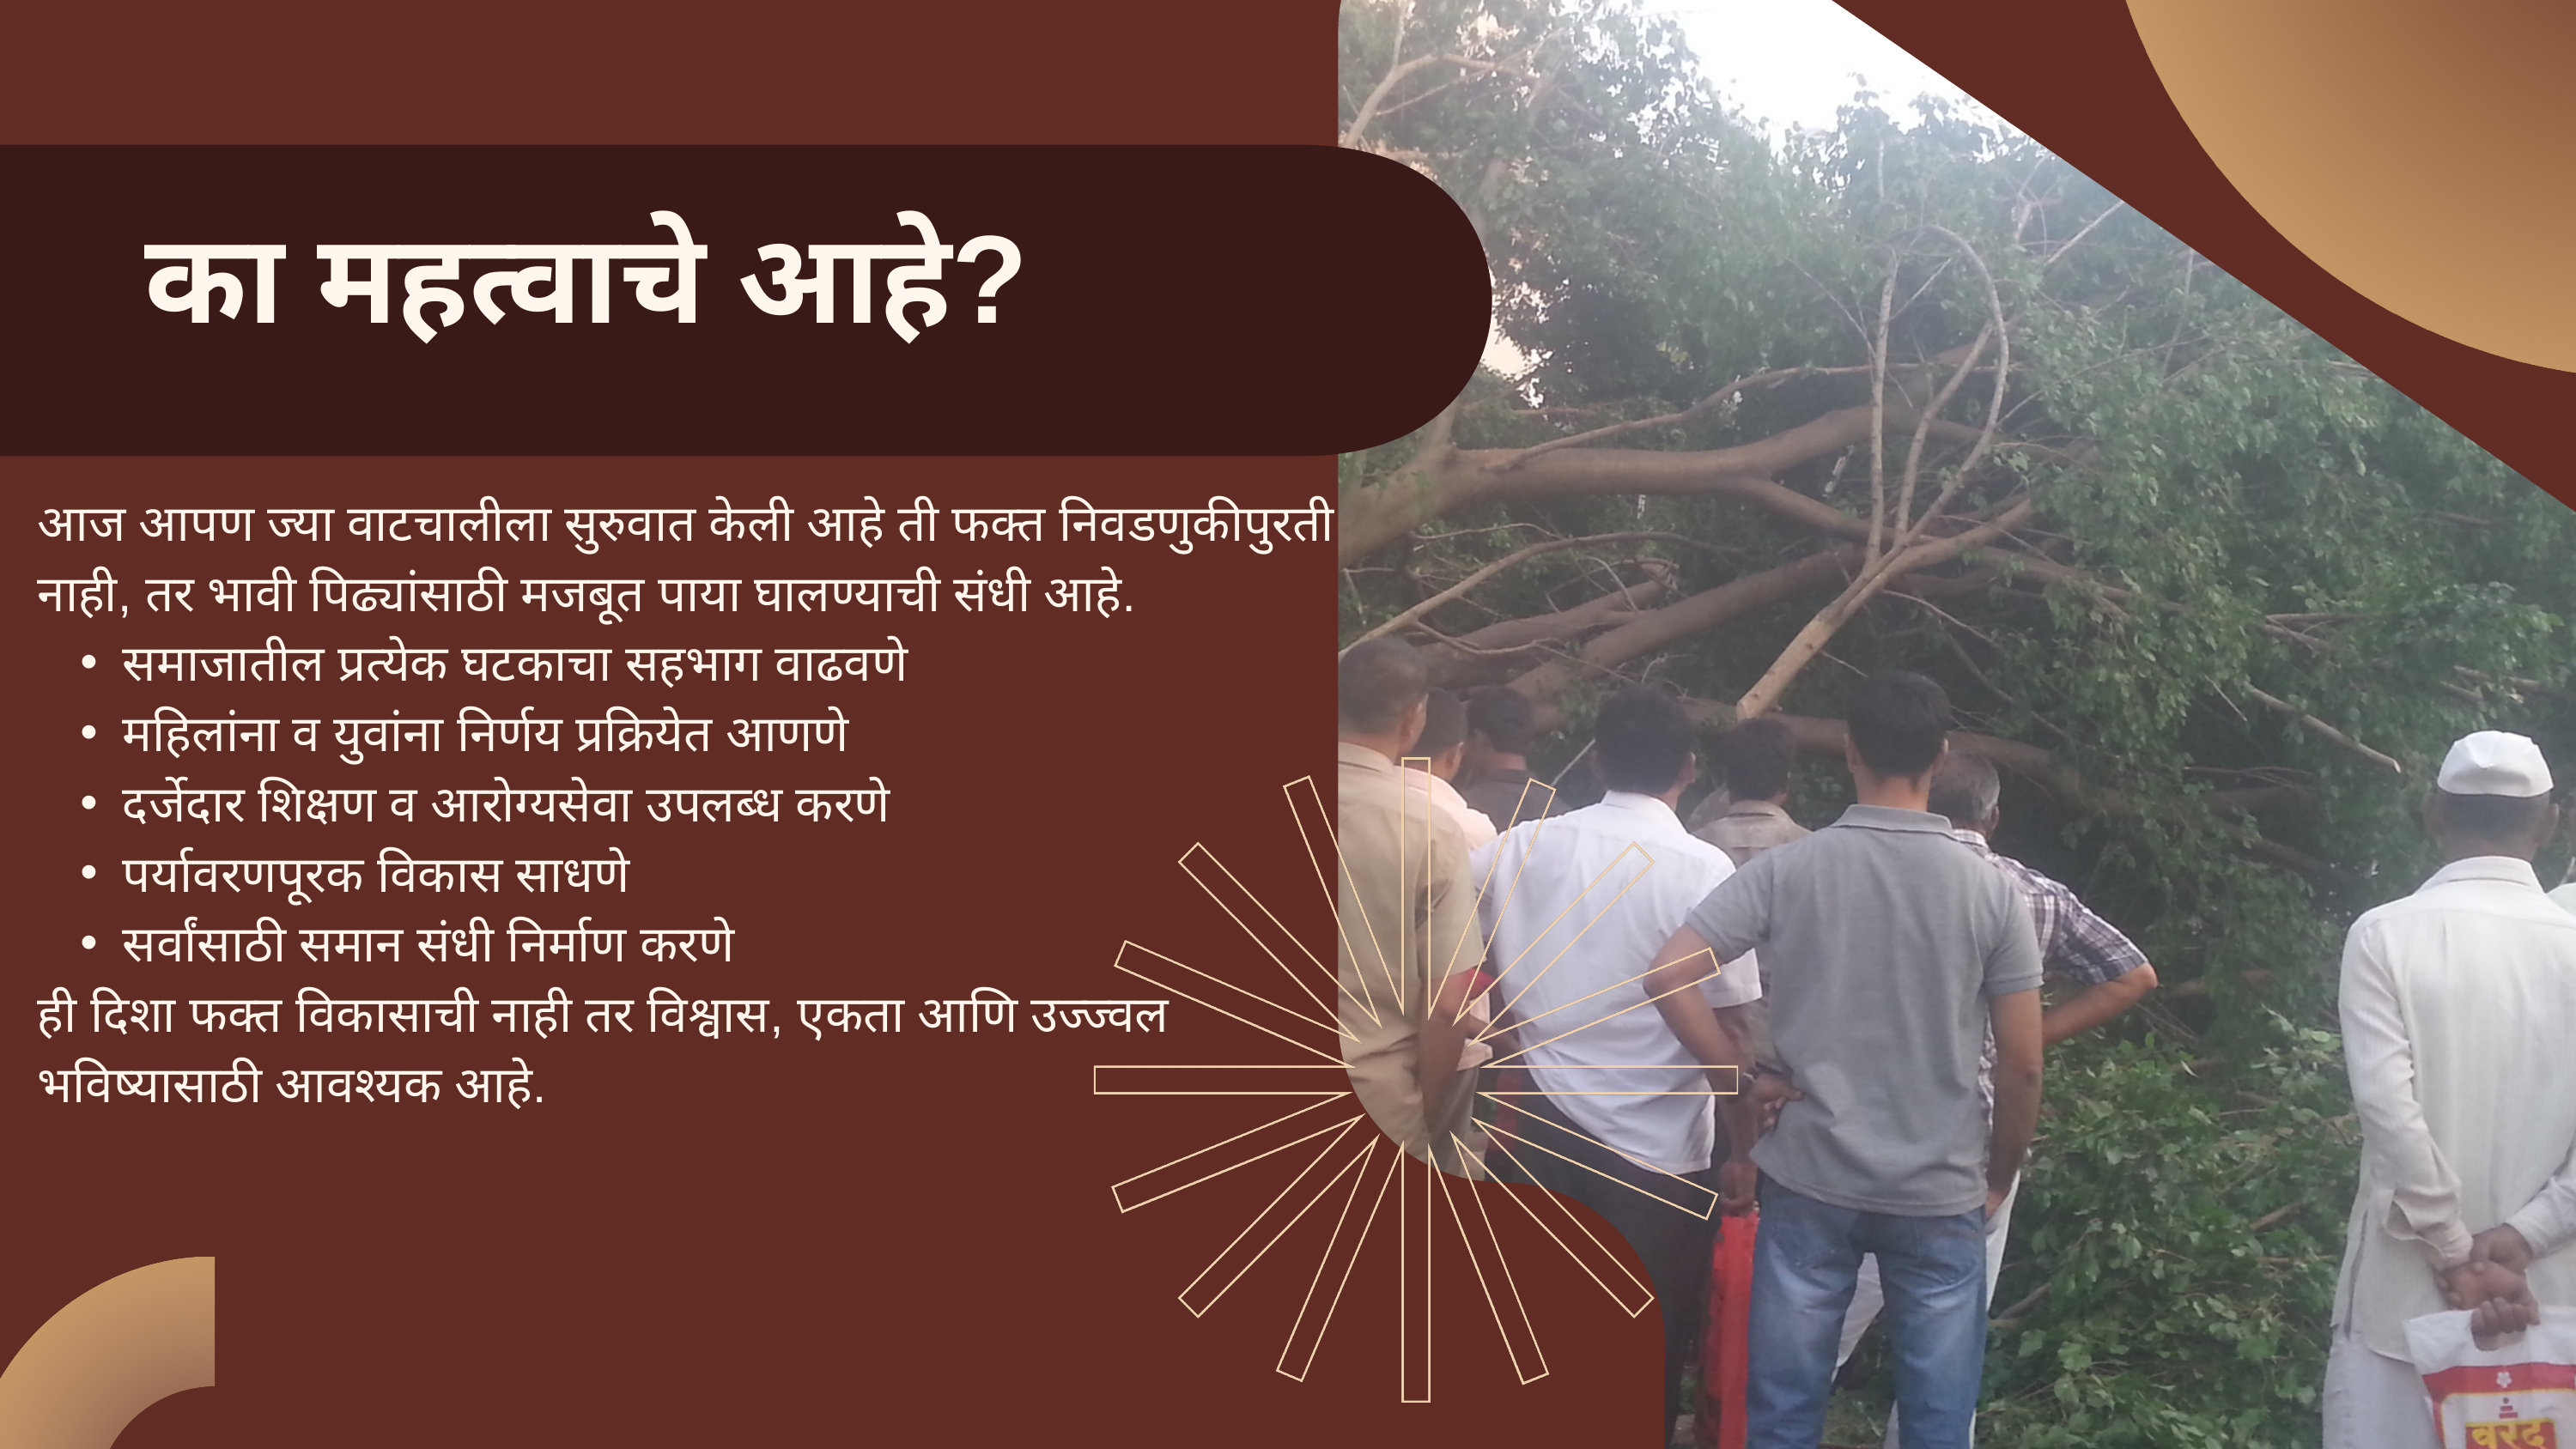

का महत्वाचे आहे?
आज आपण ज्या वाटचालीला सुरुवात केली आहे ती फक्त निवडणुकीपुरती नाही, तर भावी पिढ्यांसाठी मजबूत पाया घालण्याची संधी आहे.
समाजातील प्रत्येक घटकाचा सहभाग वाढवणे
महिलांना व युवांना निर्णय प्रक्रियेत आणणे
दर्जेदार शिक्षण व आरोग्यसेवा उपलब्ध करणे
पर्यावरणपूरक विकास साधणे
सर्वांसाठी समान संधी निर्माण करणे
ही दिशा फक्त विकासाची नाही तर विश्वास, एकता आणि उज्ज्वल भविष्यासाठी आवश्यक आहे.